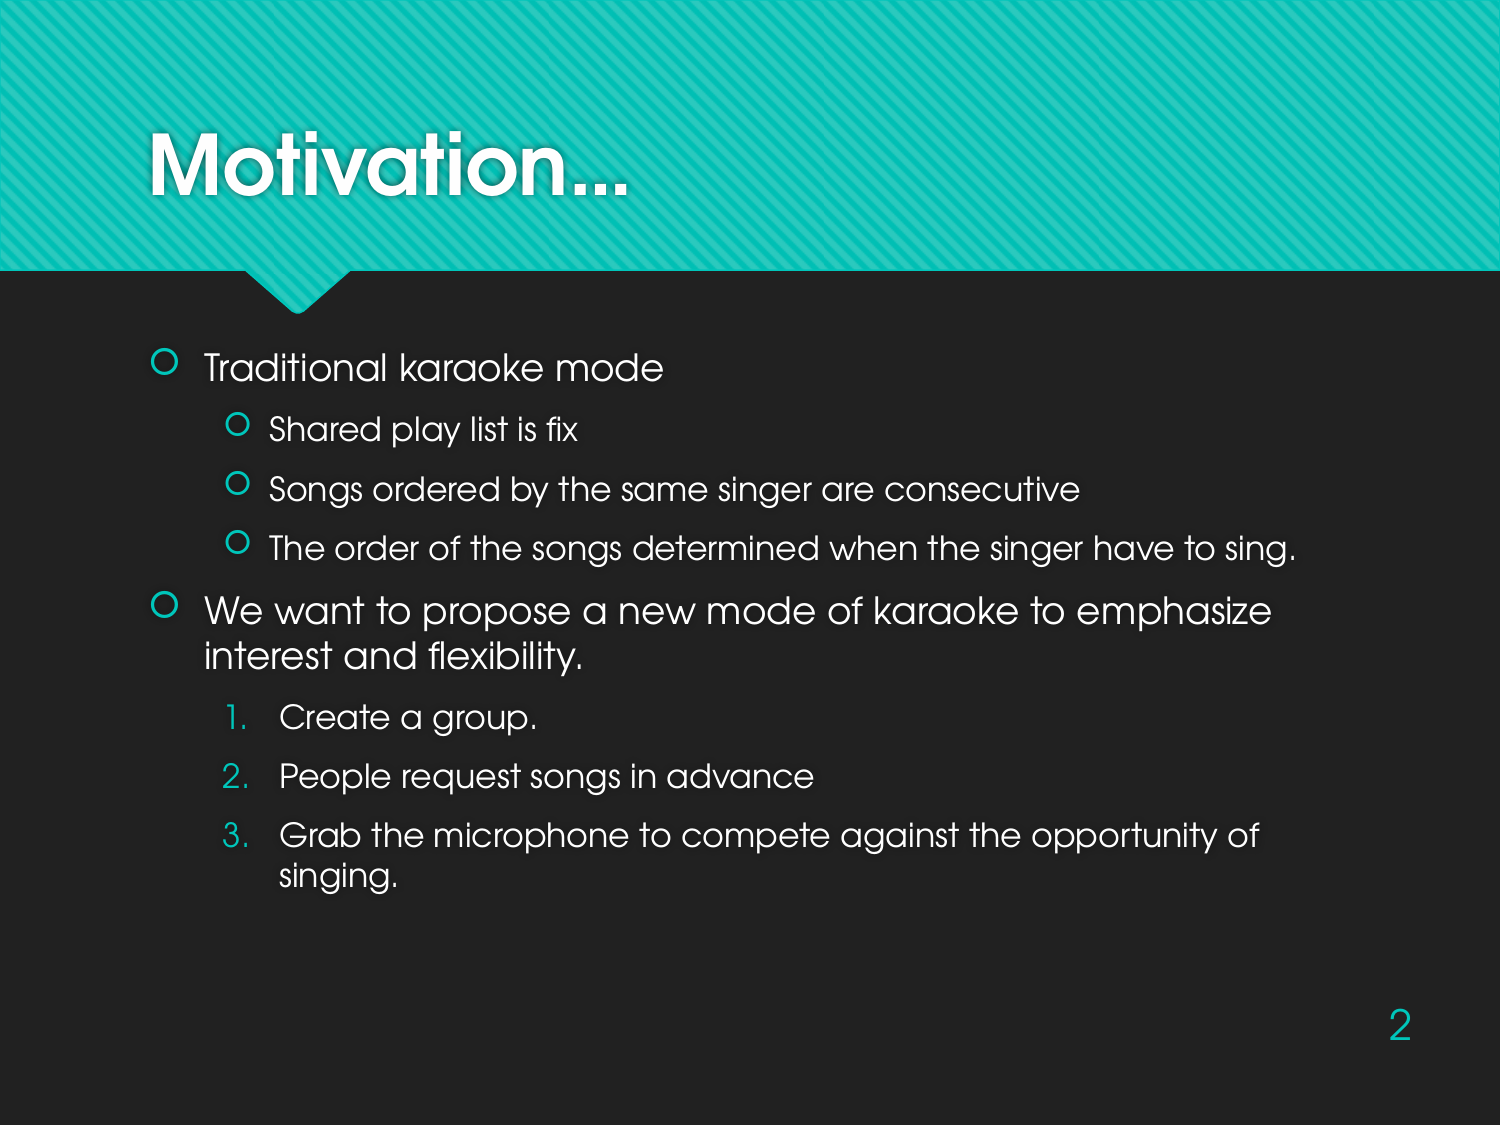

# Motivation…
Traditional karaoke mode
Shared play list is fix
Songs ordered by the same singer are consecutive
The order of the songs determined when the singer have to sing.
We want to propose a new mode of karaoke to emphasize interest and flexibility.
Create a group.
People request songs in advance
Grab the microphone to compete against the opportunity of singing.

2